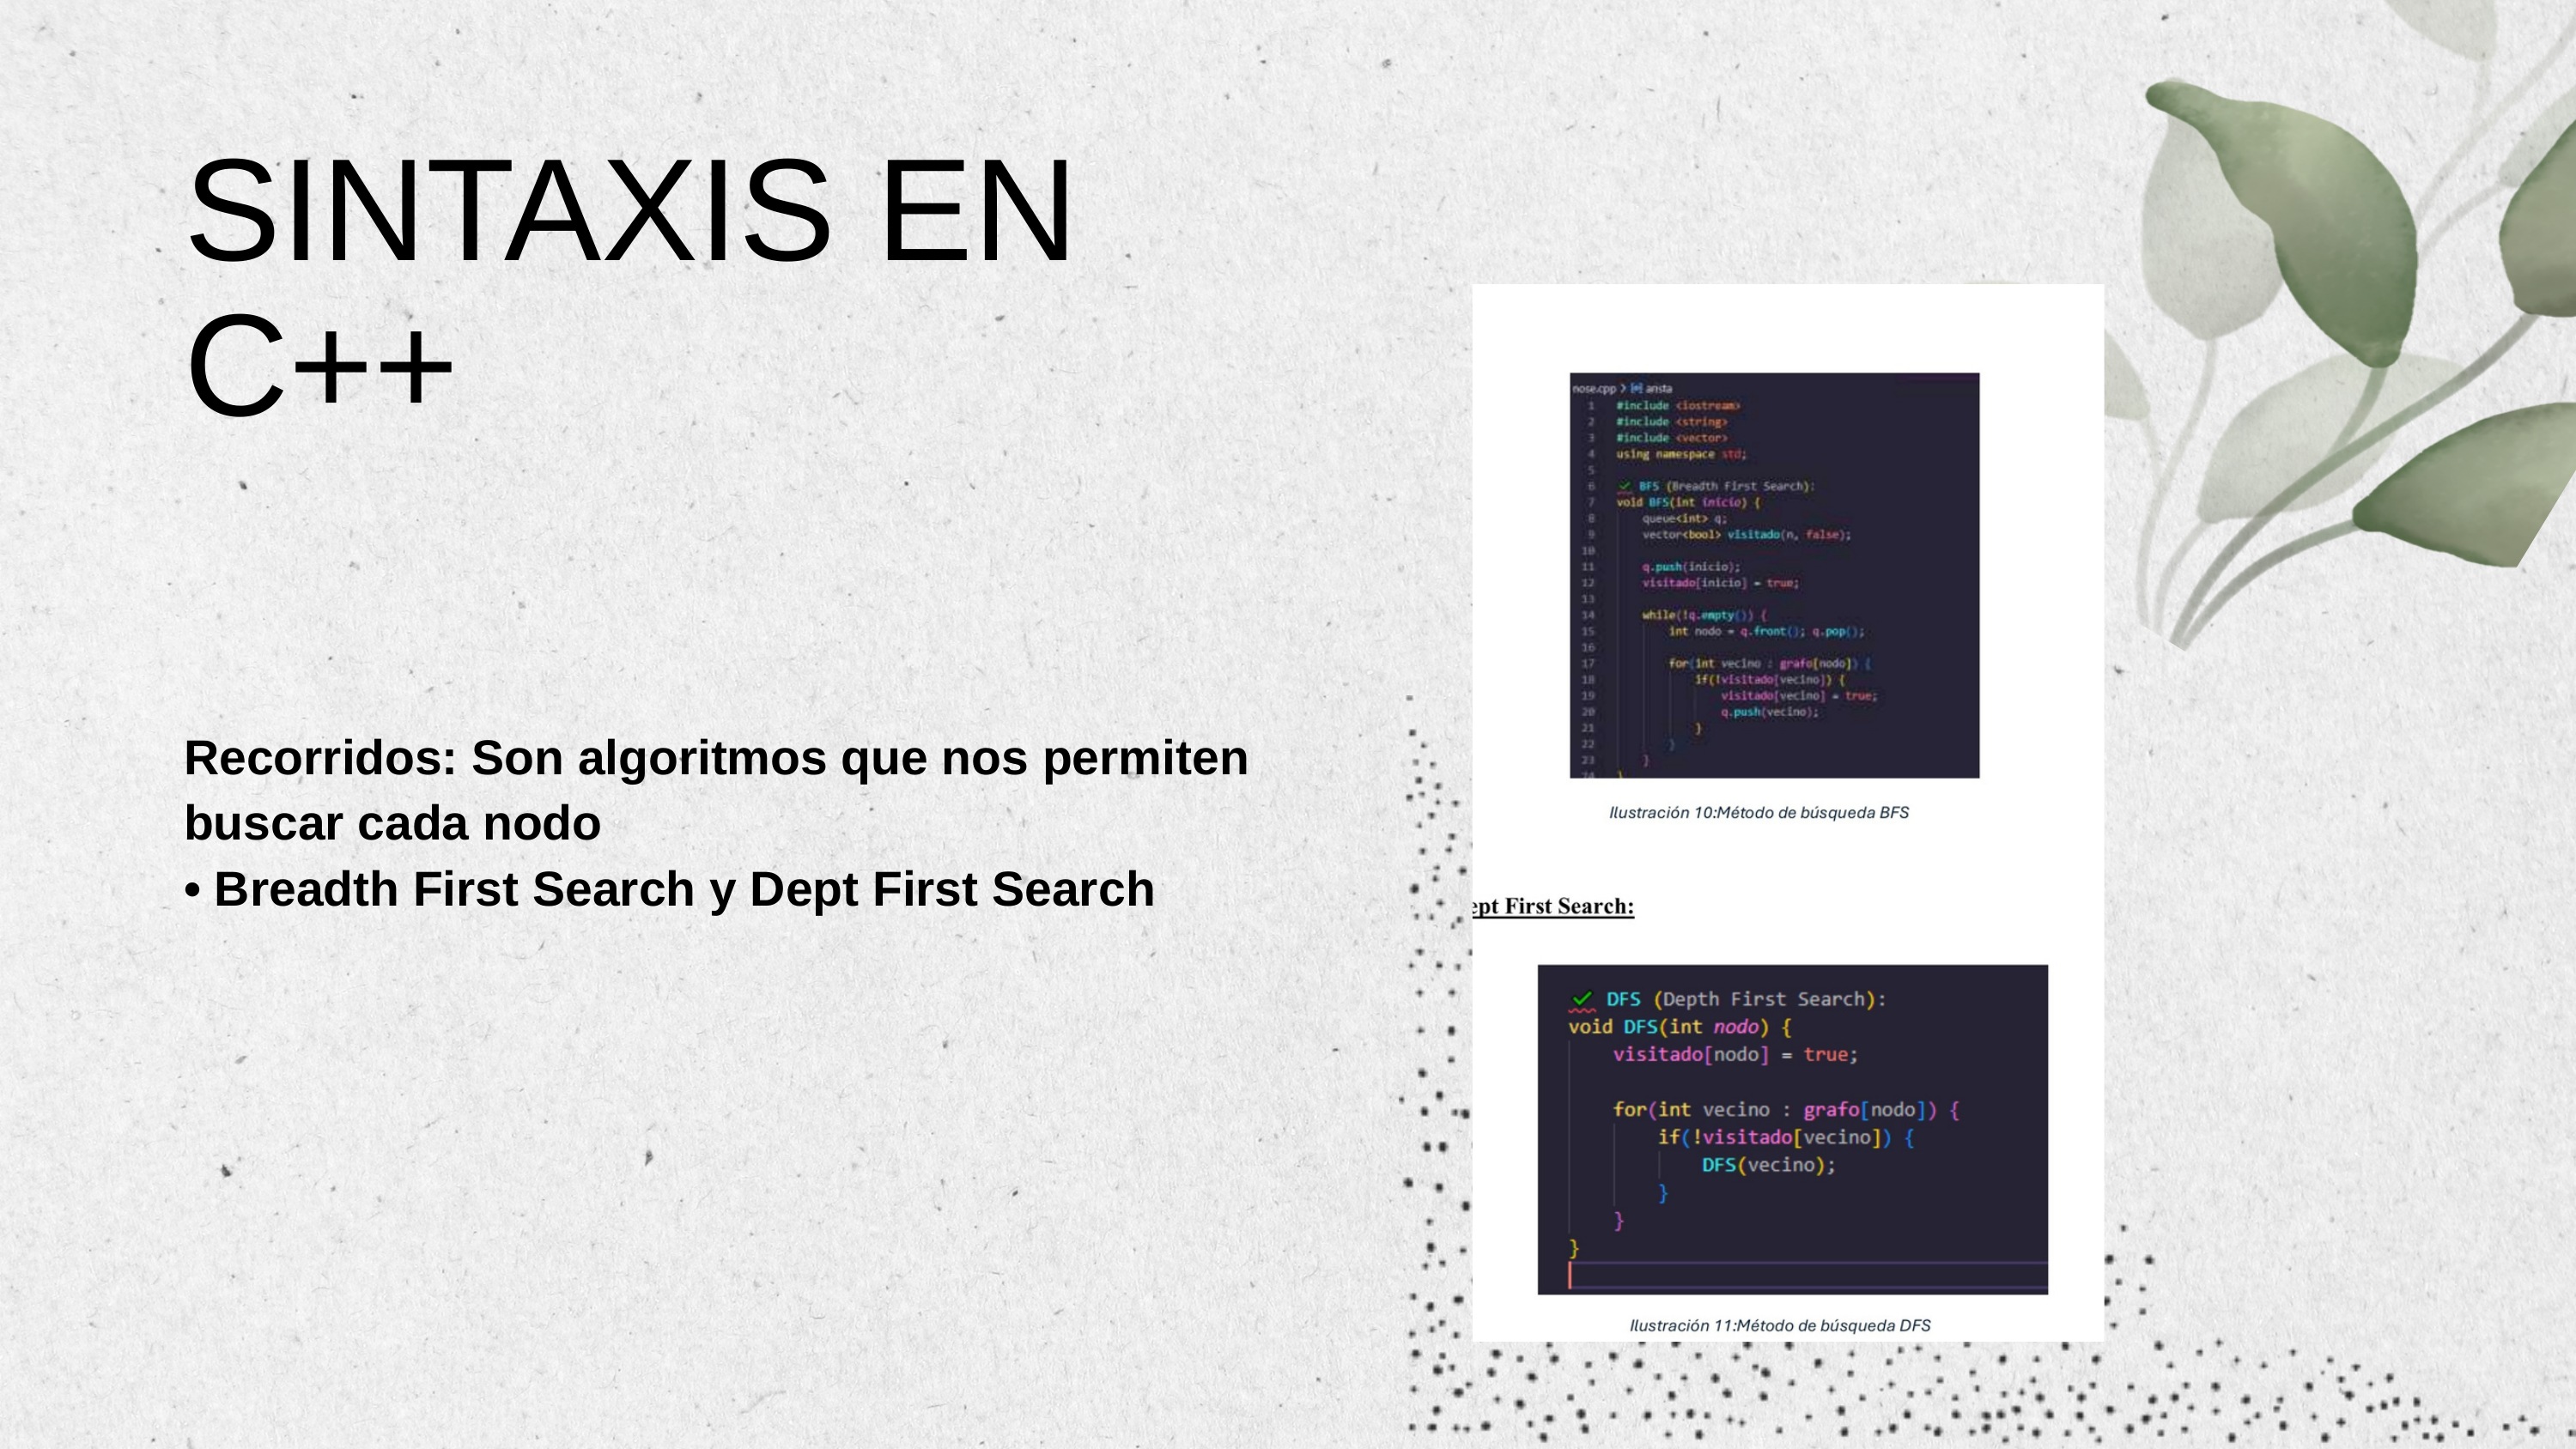

SINTAXIS EN C++

Recorridos: Son algoritmos que nos permiten buscar cada nodo
• Breadth First Search y Dept First Search